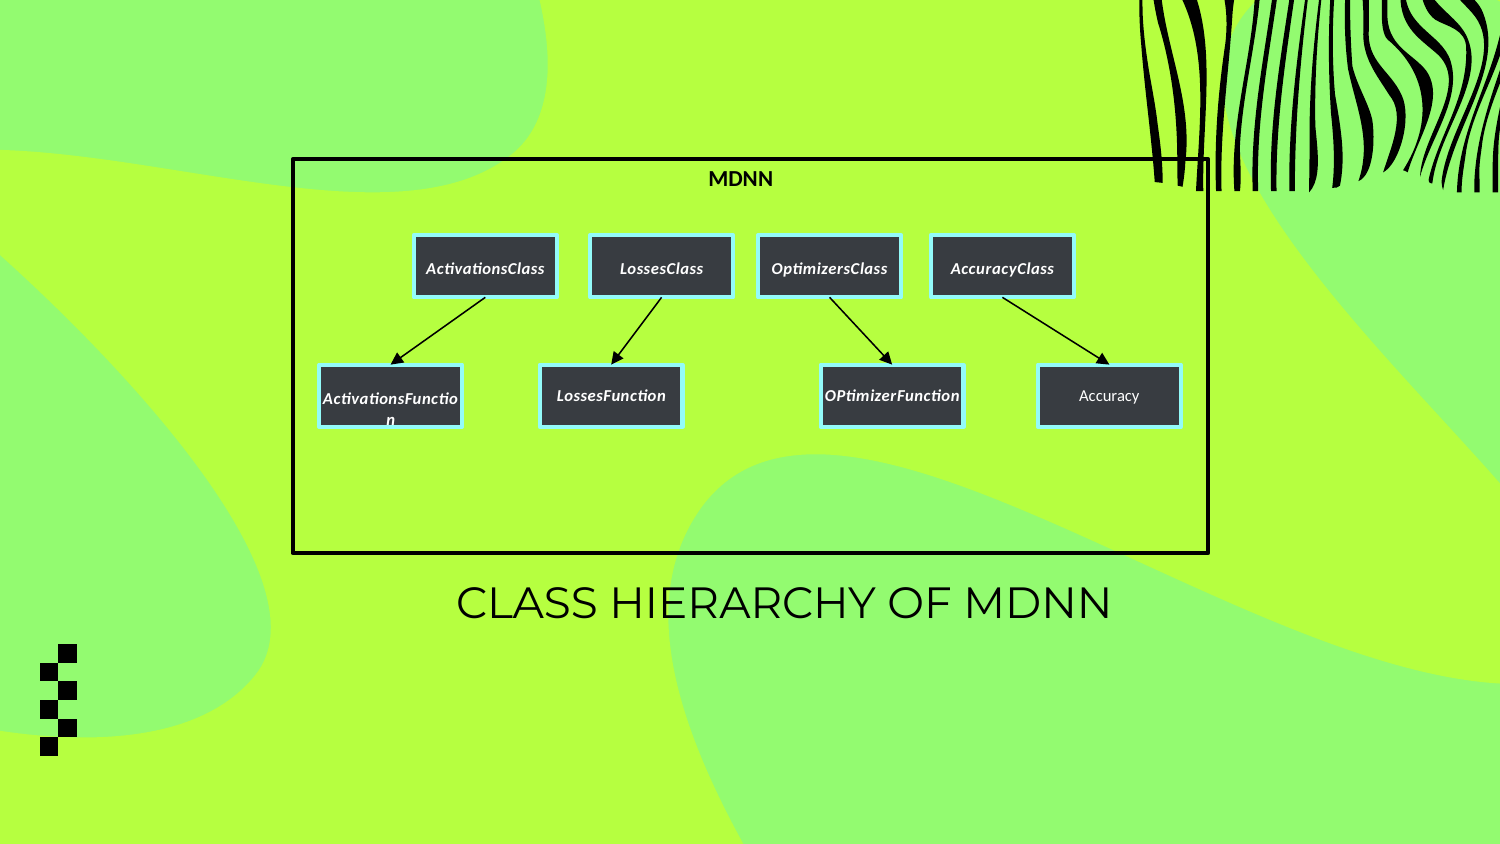

MDNN

ActivationsClass

LossesClass
AccuracyClass

OptimizersClass

LossesFunction
OPtimizerFunction

Accuracy
ActivationsFunction
# CLASS HIERARCHY OF MDNN